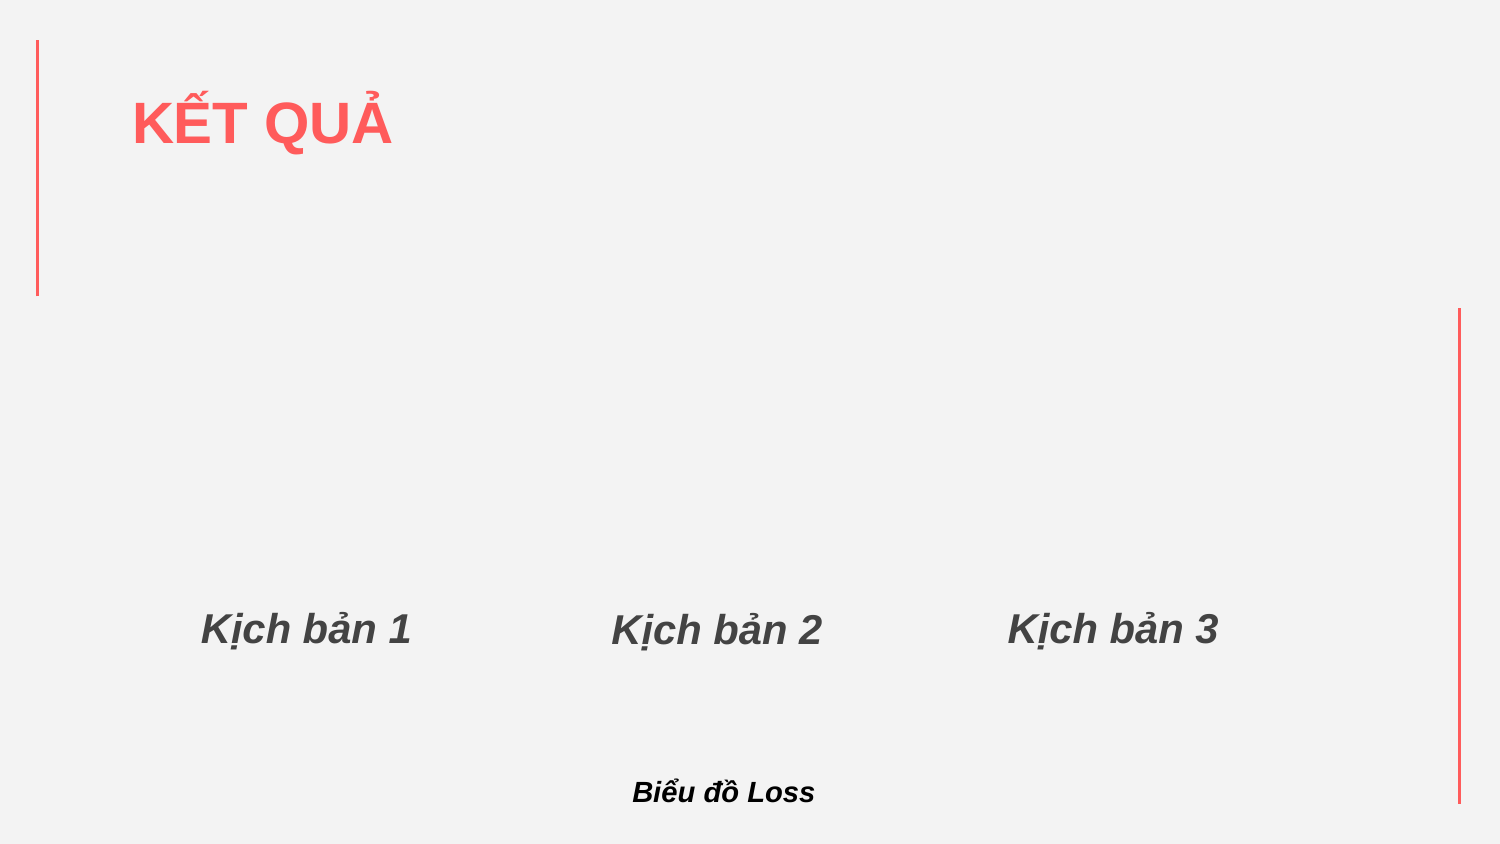

# KẾT QUẢ
Kịch bản 1
Kịch bản 2
Kịch bản 3
Biểu đồ Loss